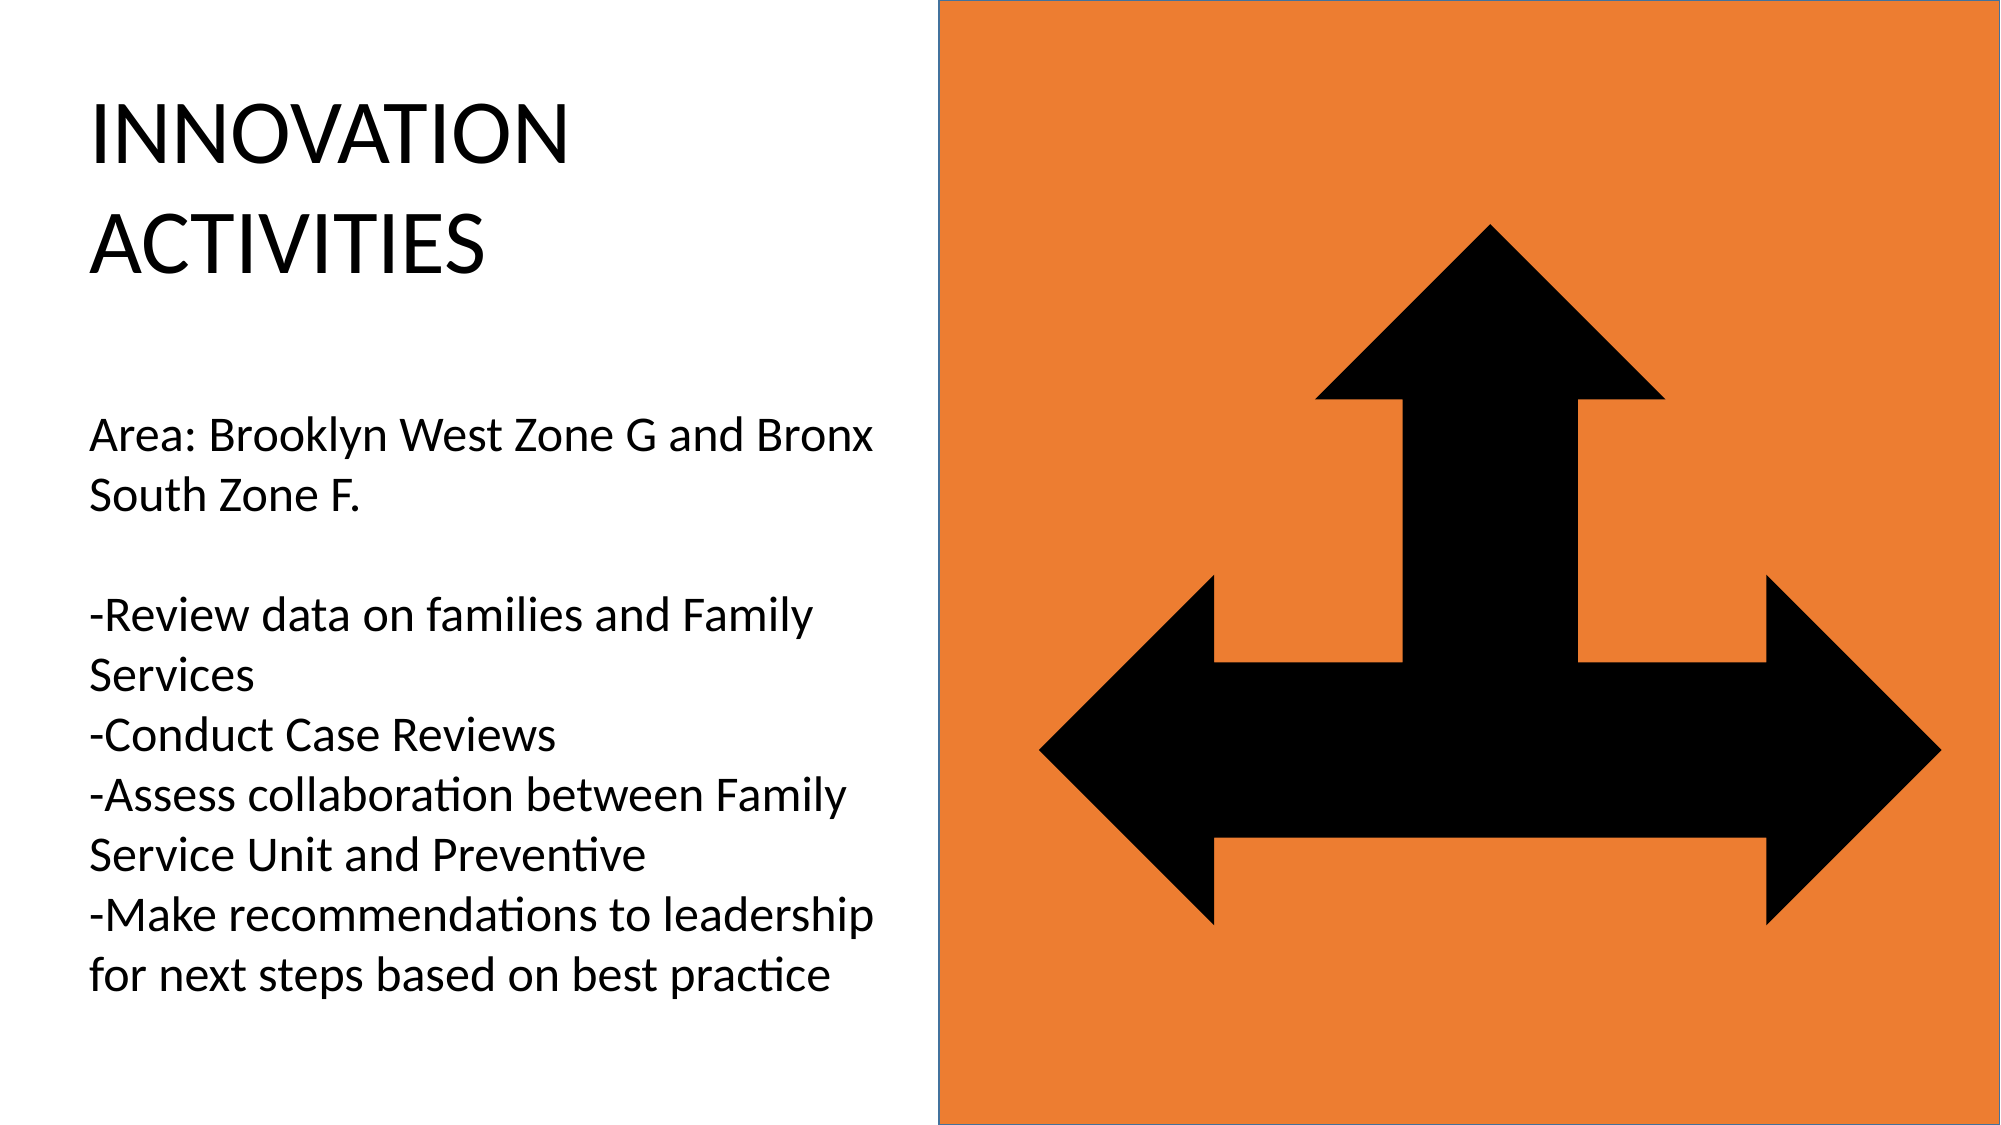

INNOVATION ACTIVITIES

Area: Brooklyn West Zone G and Bronx South Zone F.

-Review data on families and Family Services
-Conduct Case Reviews
-Assess collaboration between Family Service Unit and Preventive
-Make recommendations to leadership for next steps based on best practice